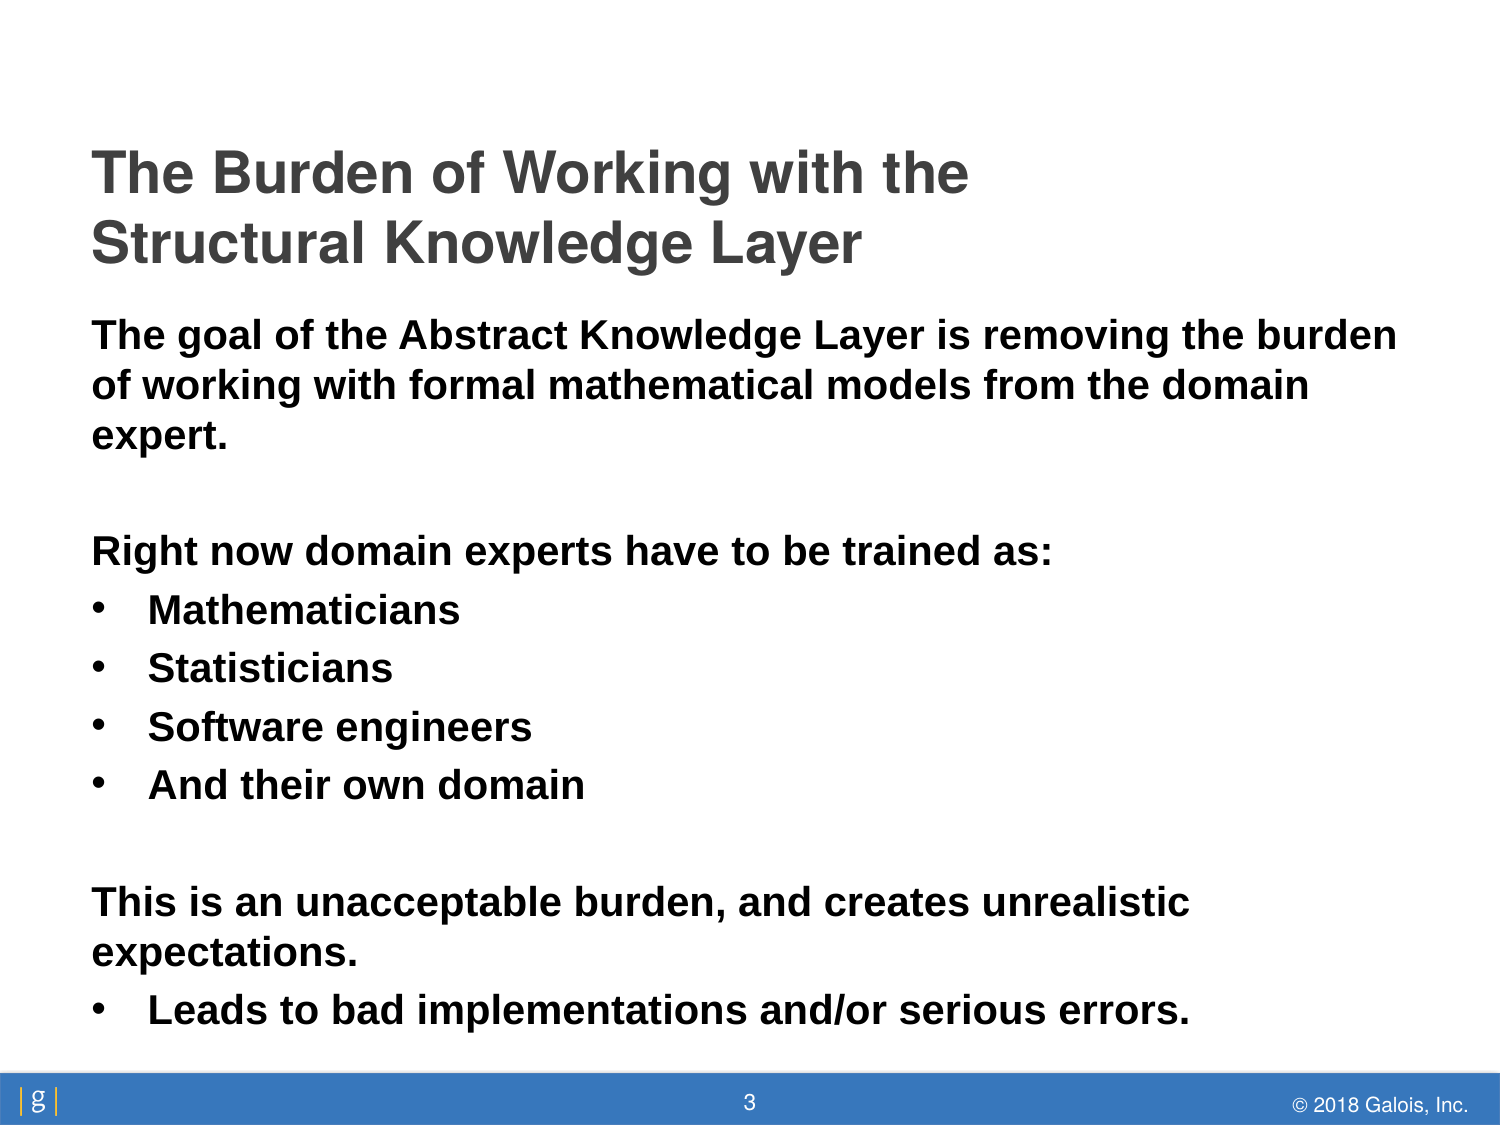

# The Burden of Working with the Structural Knowledge Layer
The goal of the Abstract Knowledge Layer is removing the burden of working with formal mathematical models from the domain expert.

Right now domain experts have to be trained as:
Mathematicians
Statisticians
Software engineers
And their own domain

This is an unacceptable burden, and creates unrealistic expectations.
Leads to bad implementations and/or serious errors.